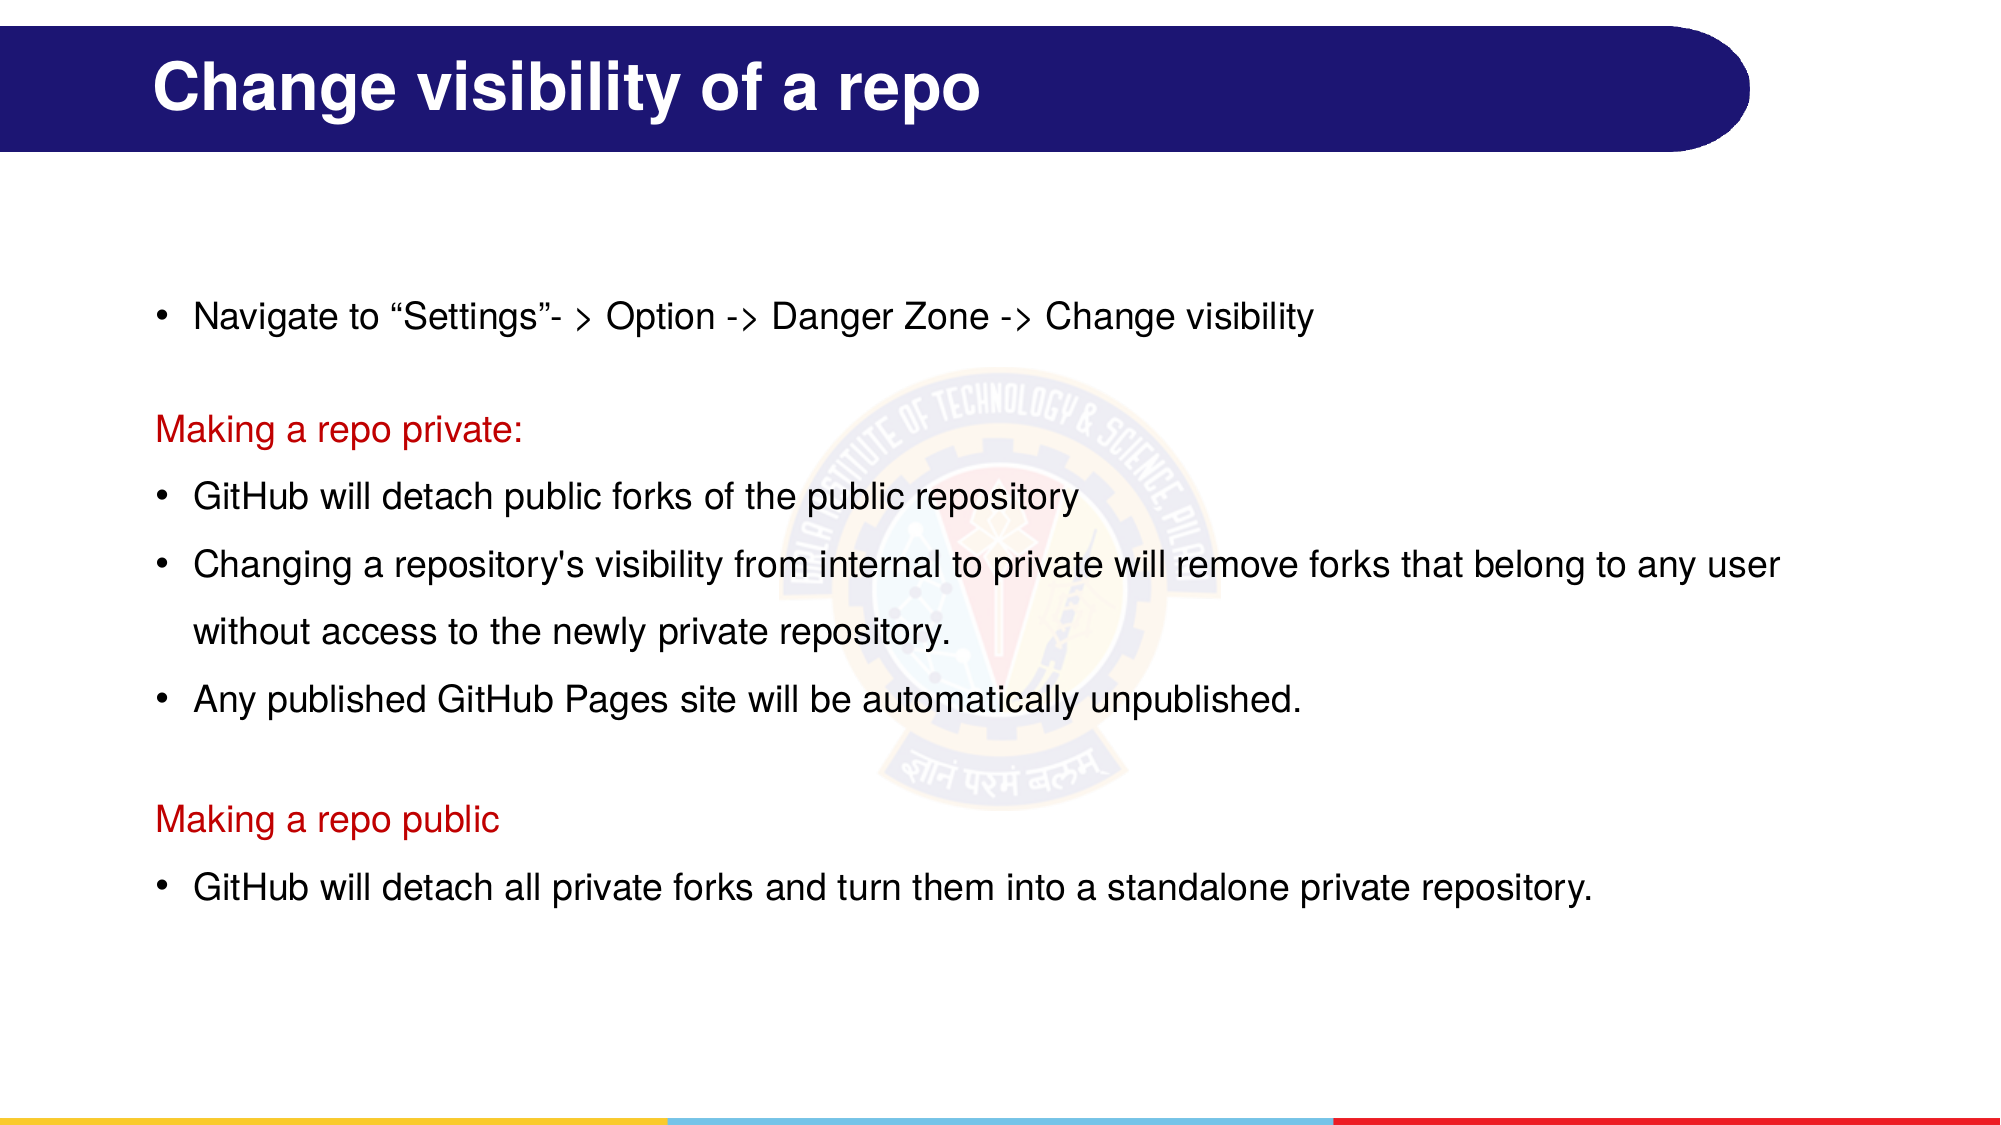

# Change visibility of a repo

Navigate to “Settings”- > Option -> Danger Zone -> Change visibility

Making a repo private:
GitHub will detach public forks of the public repository
Changing a repository's visibility from internal to private will remove forks that belong to any user without access to the newly private repository.
Any published GitHub Pages site will be automatically unpublished.

Making a repo public
GitHub will detach all private forks and turn them into a standalone private repository.